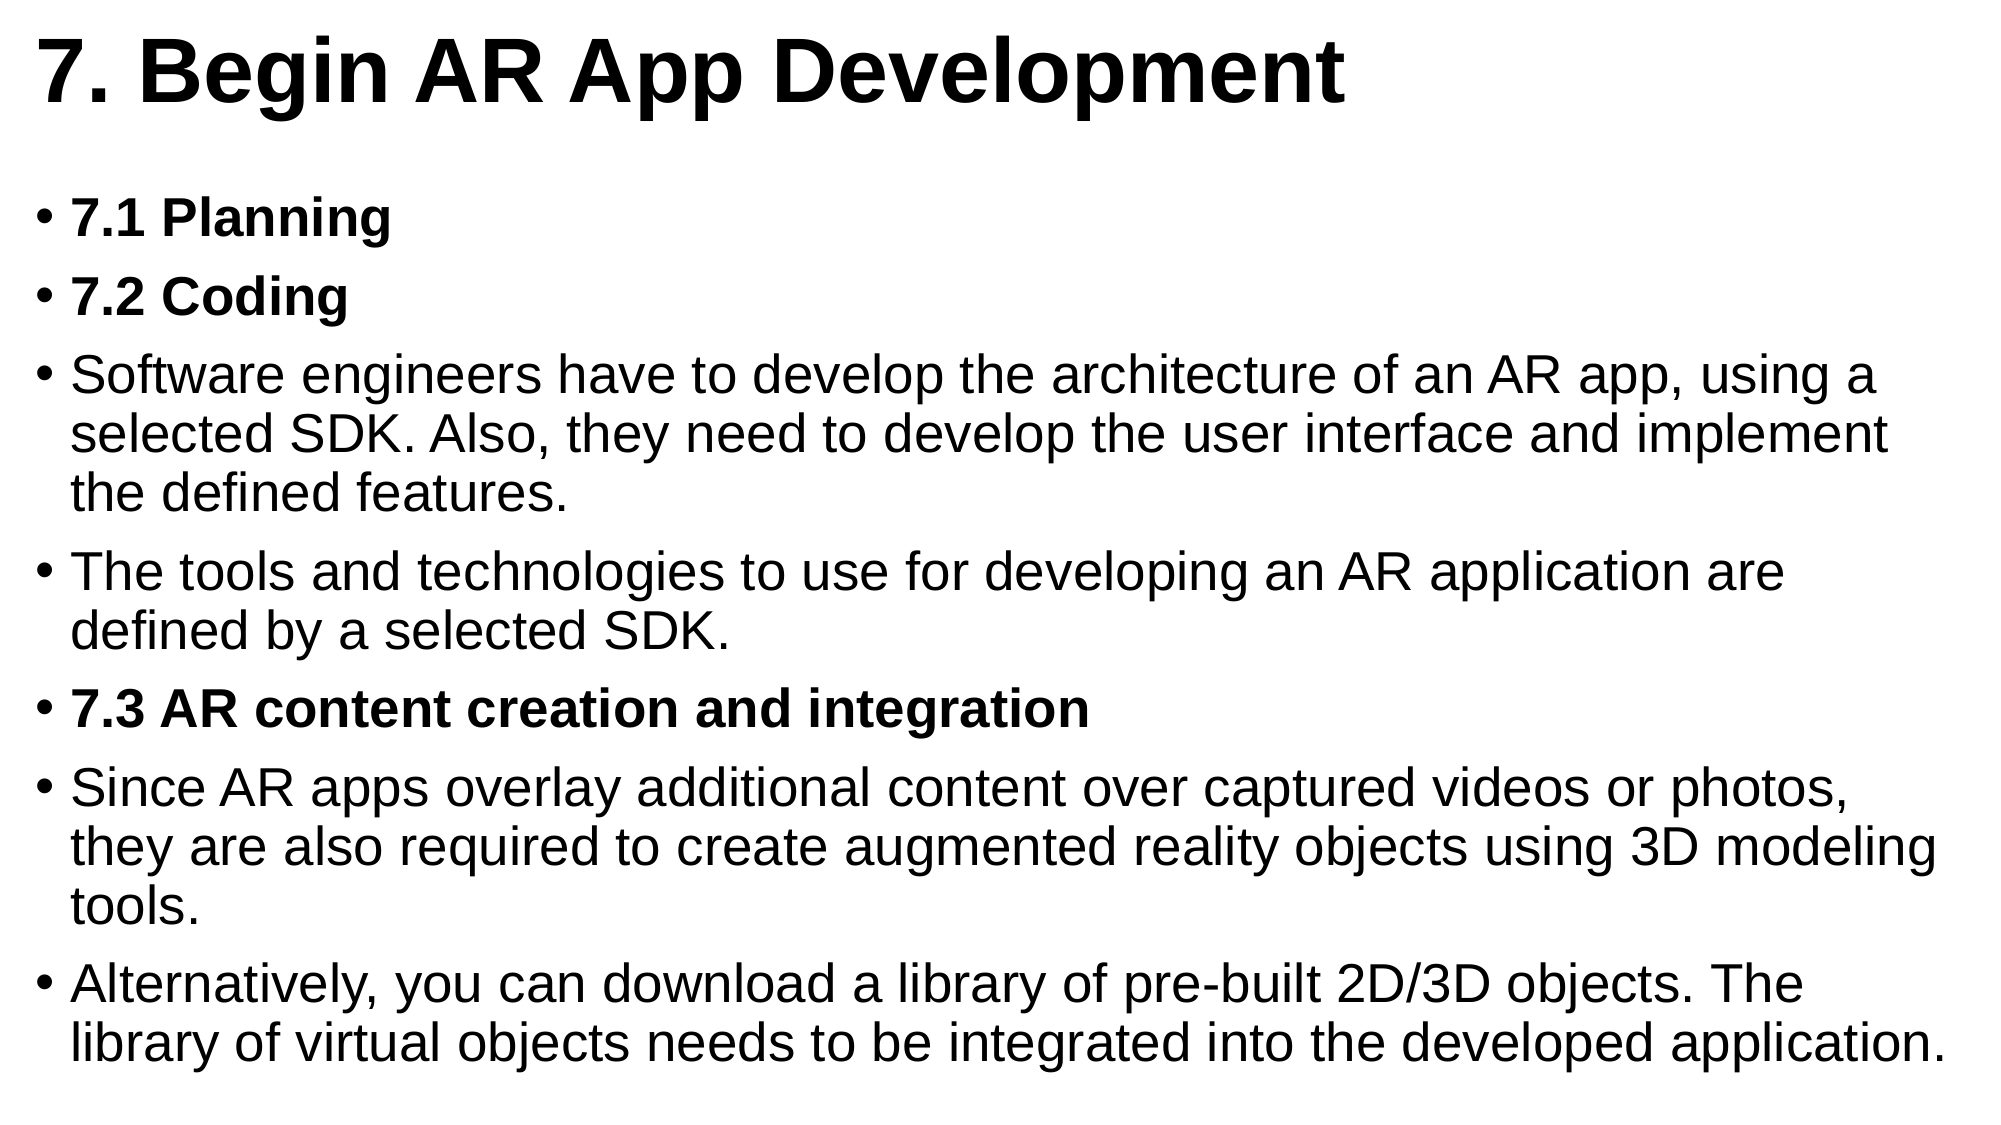

# 7. Begin AR App Development
7.1 Planning
7.2 Coding
Software engineers have to develop the architecture of an AR app, using a selected SDK. Also, they need to develop the user interface and implement the defined features.
The tools and technologies to use for developing an AR application are defined by a selected SDK.
7.3 AR content creation and integration
Since AR apps overlay additional content over captured videos or photos, they are also required to create augmented reality objects using 3D modeling tools.
Alternatively, you can download a library of pre-built 2D/3D objects. The library of virtual objects needs to be integrated into the developed application.